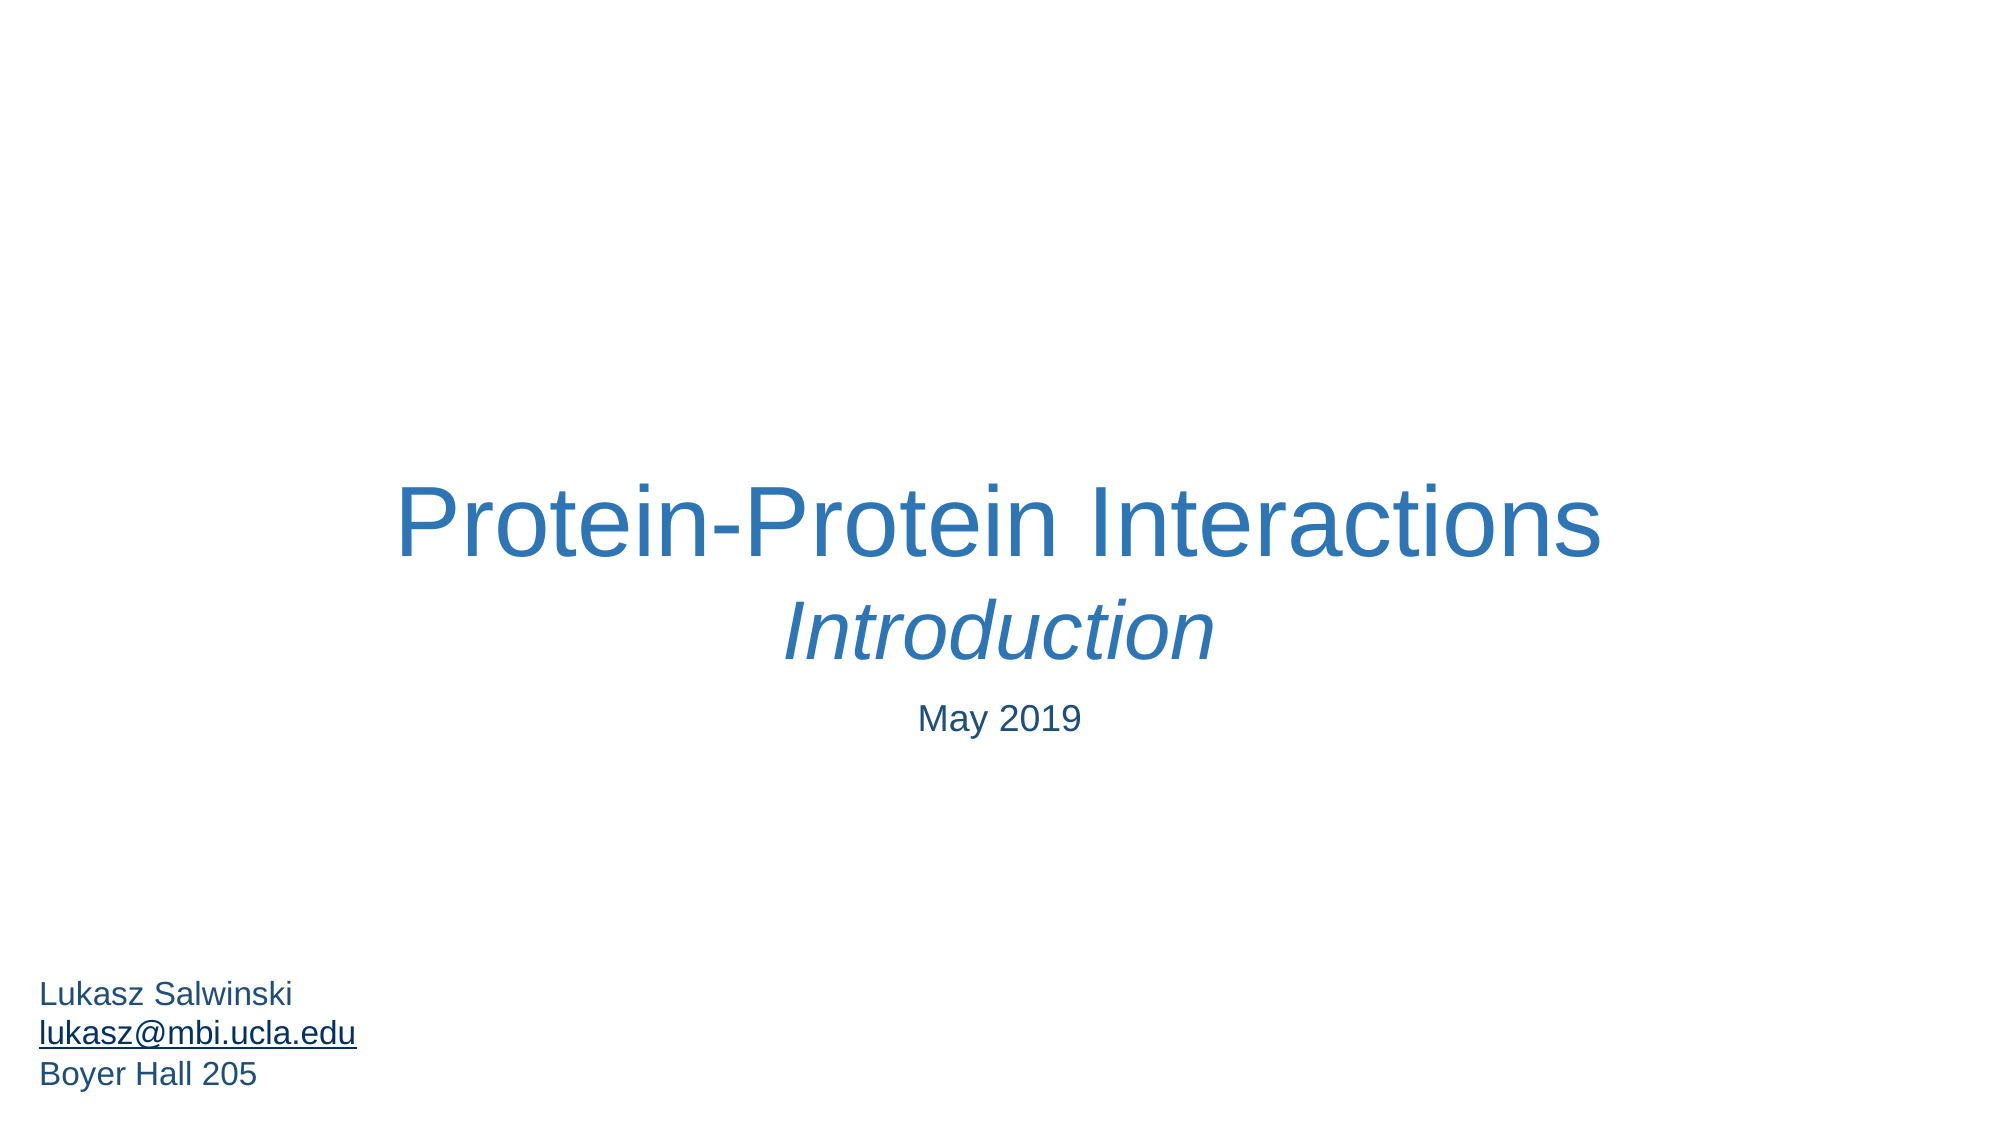

Protein-Protein Interactions
Introduction
May 2019
Lukasz Salwinski
lukasz@mbi.ucla.edu
Boyer Hall 205